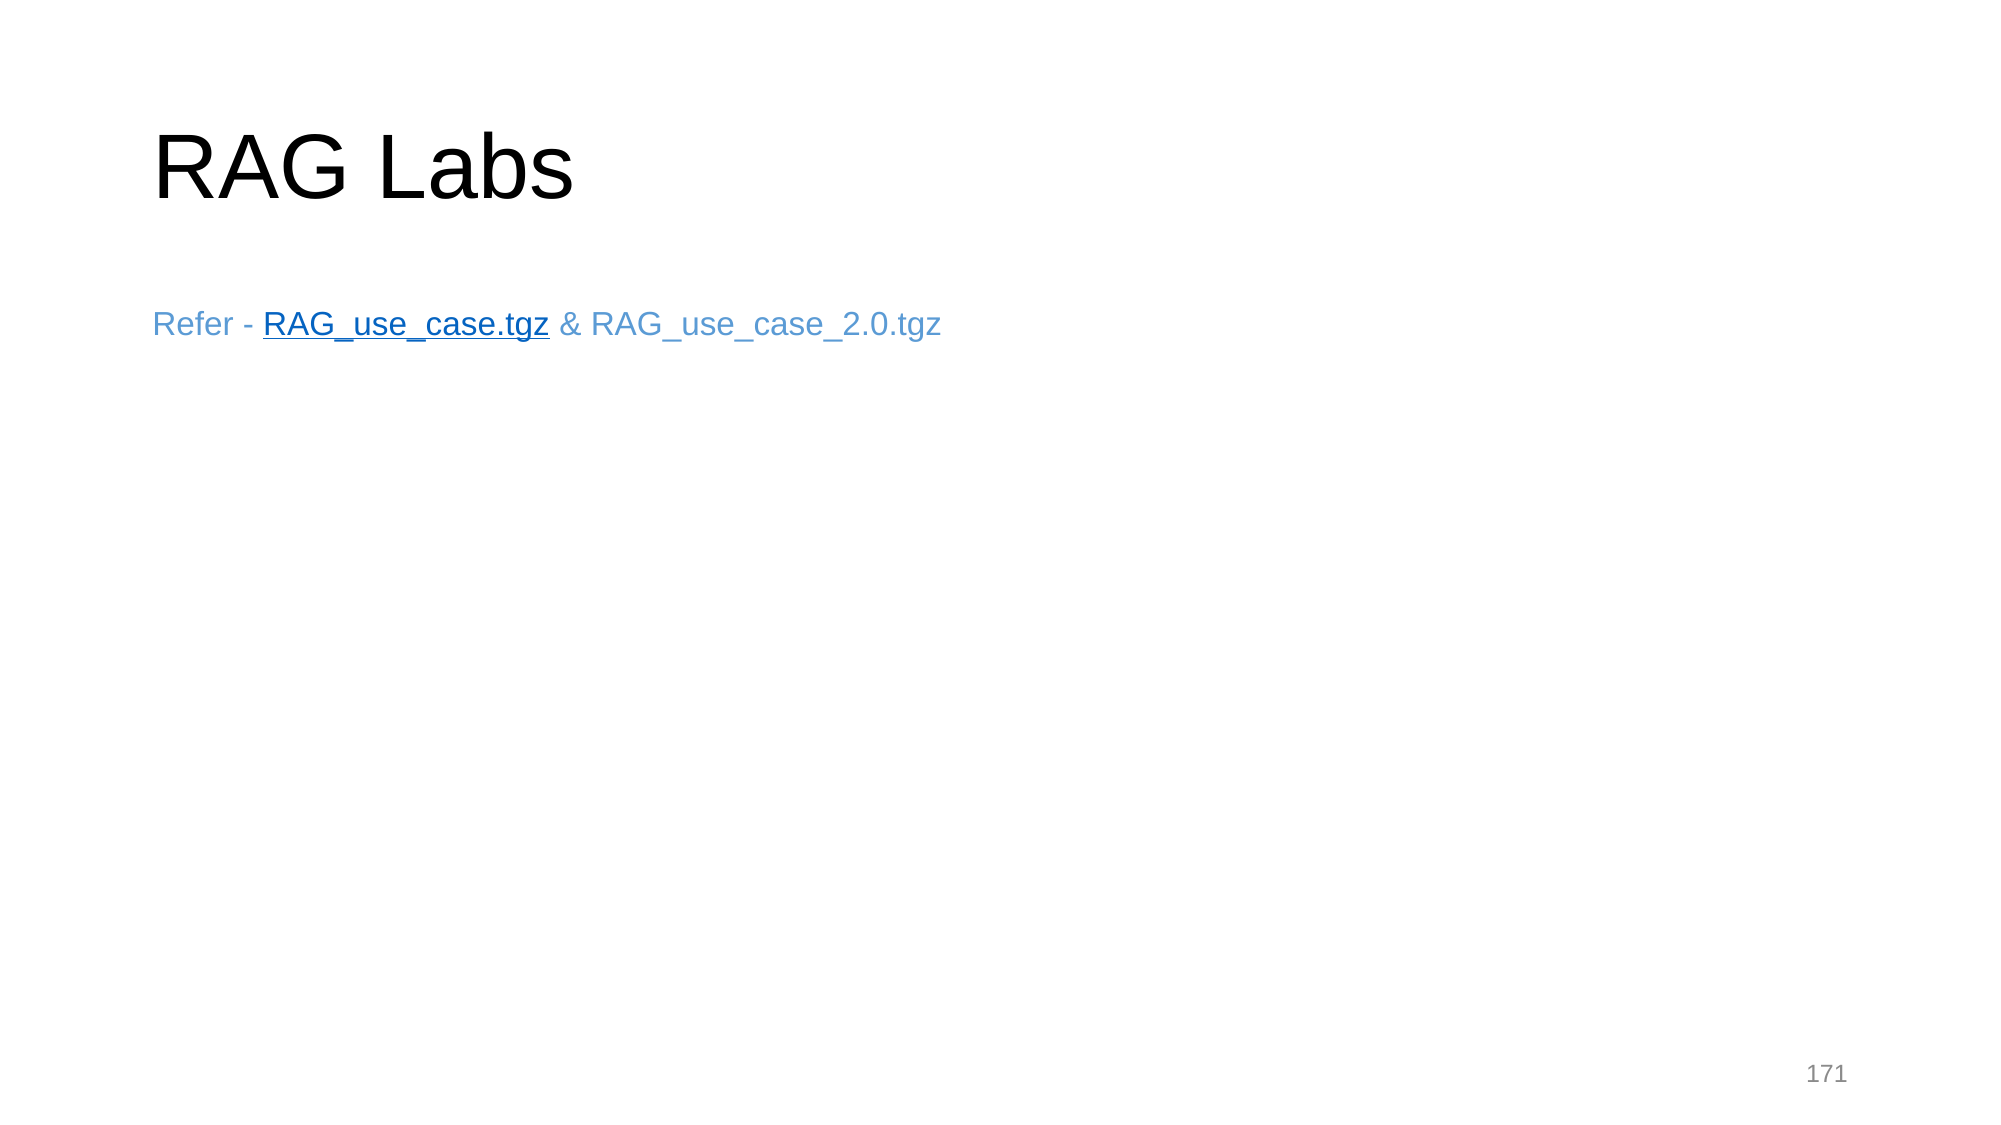

# RAG Labs
Refer - RAG_use_case.tgz & RAG_use_case_2.0.tgz
171